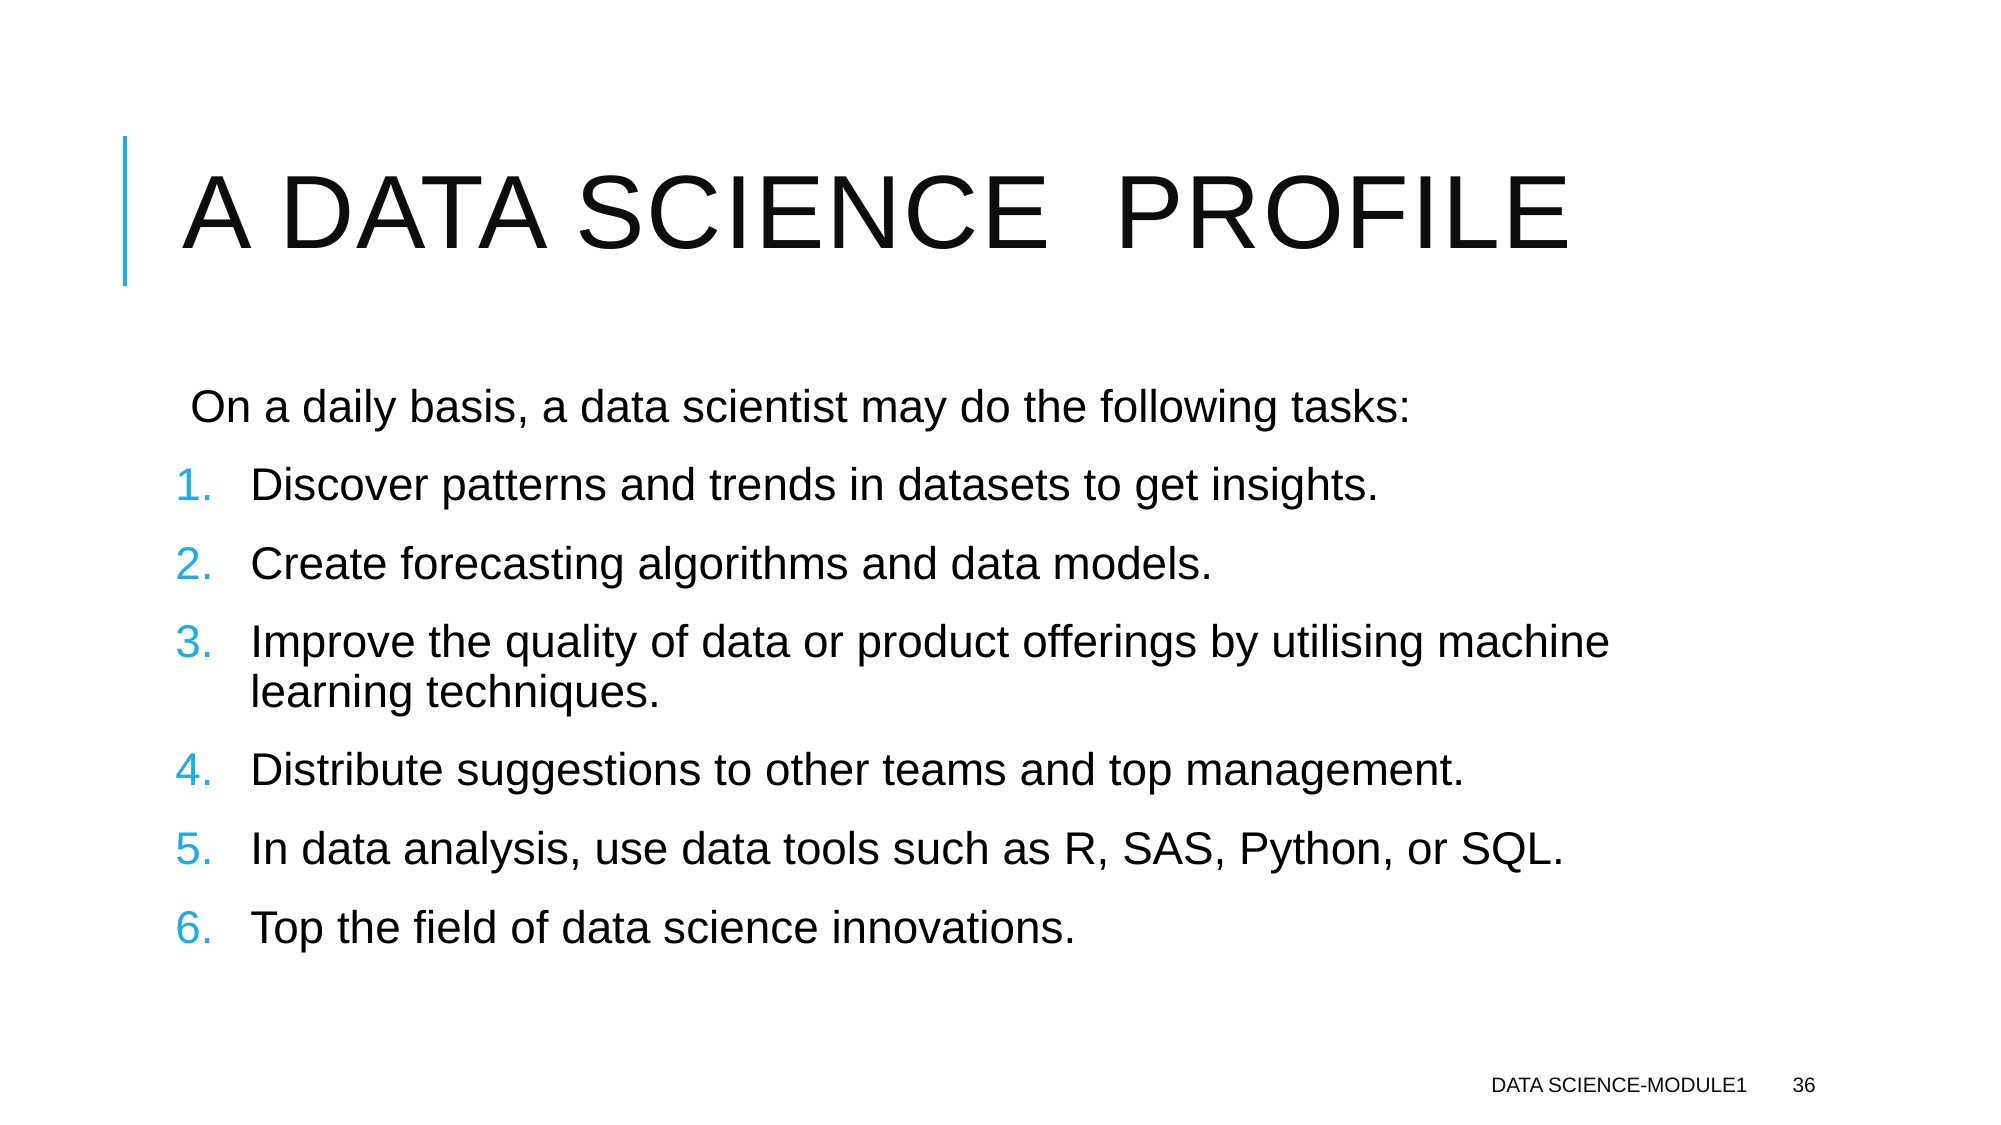

# A Data Science  Profile
On a daily basis, a data scientist may do the following tasks:
Discover patterns and trends in datasets to get insights.
Create forecasting algorithms and data models.
Improve the quality of data or product offerings by utilising machine learning techniques.
Distribute suggestions to other teams and top management.
In data analysis, use data tools such as R, SAS, Python, or SQL.
Top the field of data science innovations.

Data Science-Module1
36